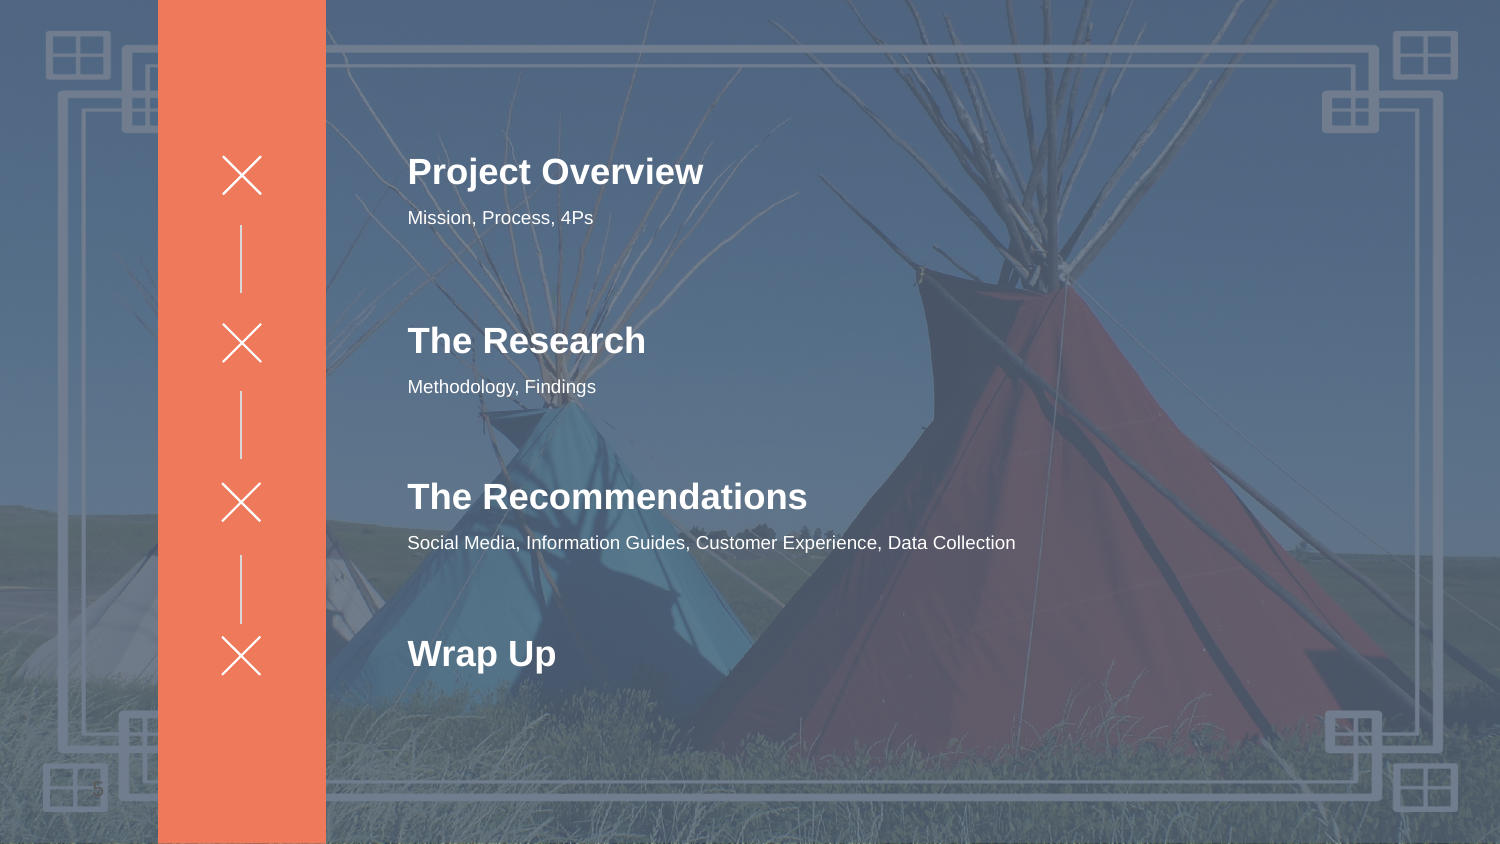

Project Overview
Mission, Process, 4Ps

The Research
Methodology, Findings

The Recommendations
Social Media, Information Guides, Customer Experience, Data Collection

Wrap Up

5